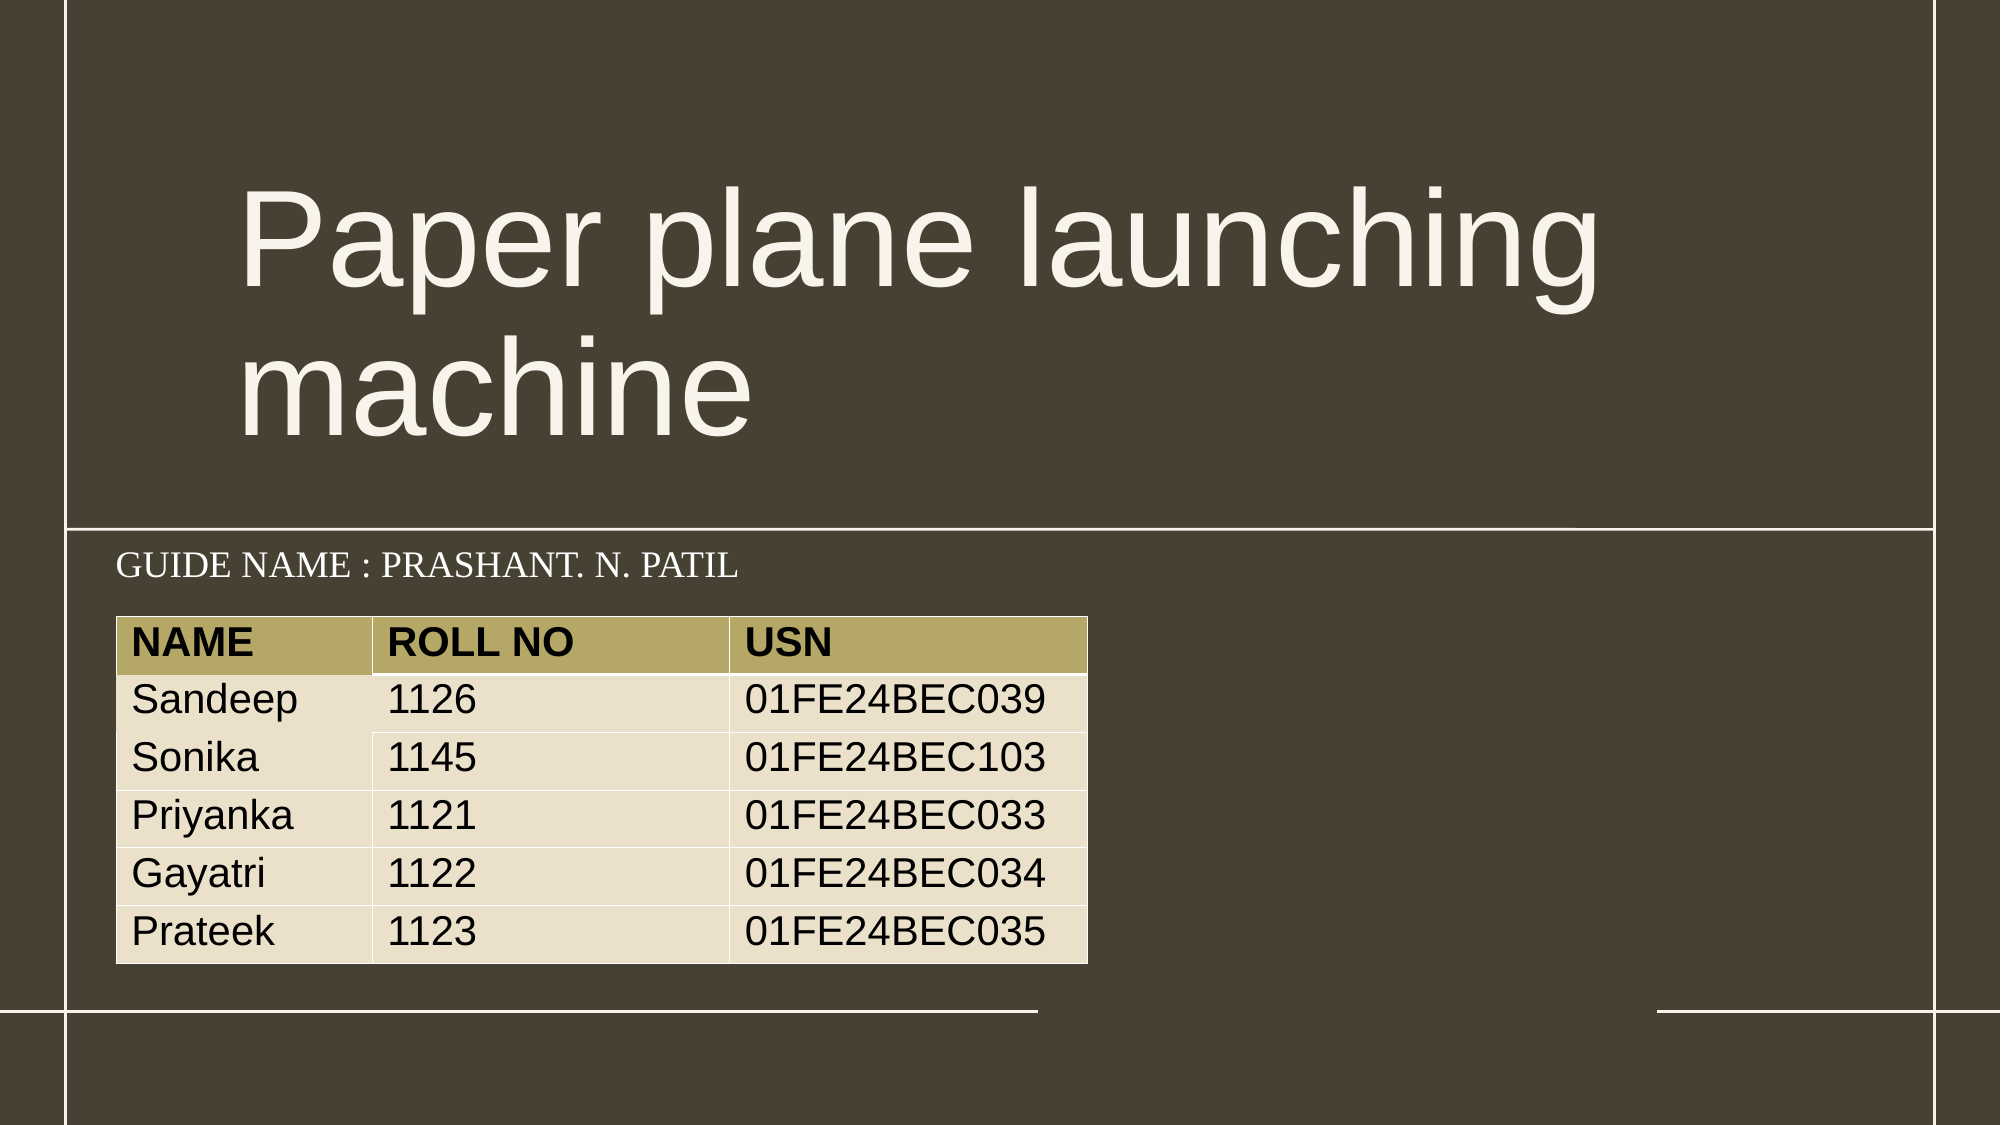

# Paper plane launching machine
GUIDE NAME : PRASHANT. N. PATIL​
| NAME​ | ROLL NO​ | USN​ |
| --- | --- | --- |
| Sandeep​ | 1126​ | 01FE24BEC039​ |
| Sonika​ | 1145​ | 01FE24BEC103​ |
| Priyanka​ | 1121​ | 01FE24BEC033​ |
| Gayatri​ | 1122​ | 01FE24BEC034​ |
| Prateek​ | 1123 | 01FE24BEC035​ |